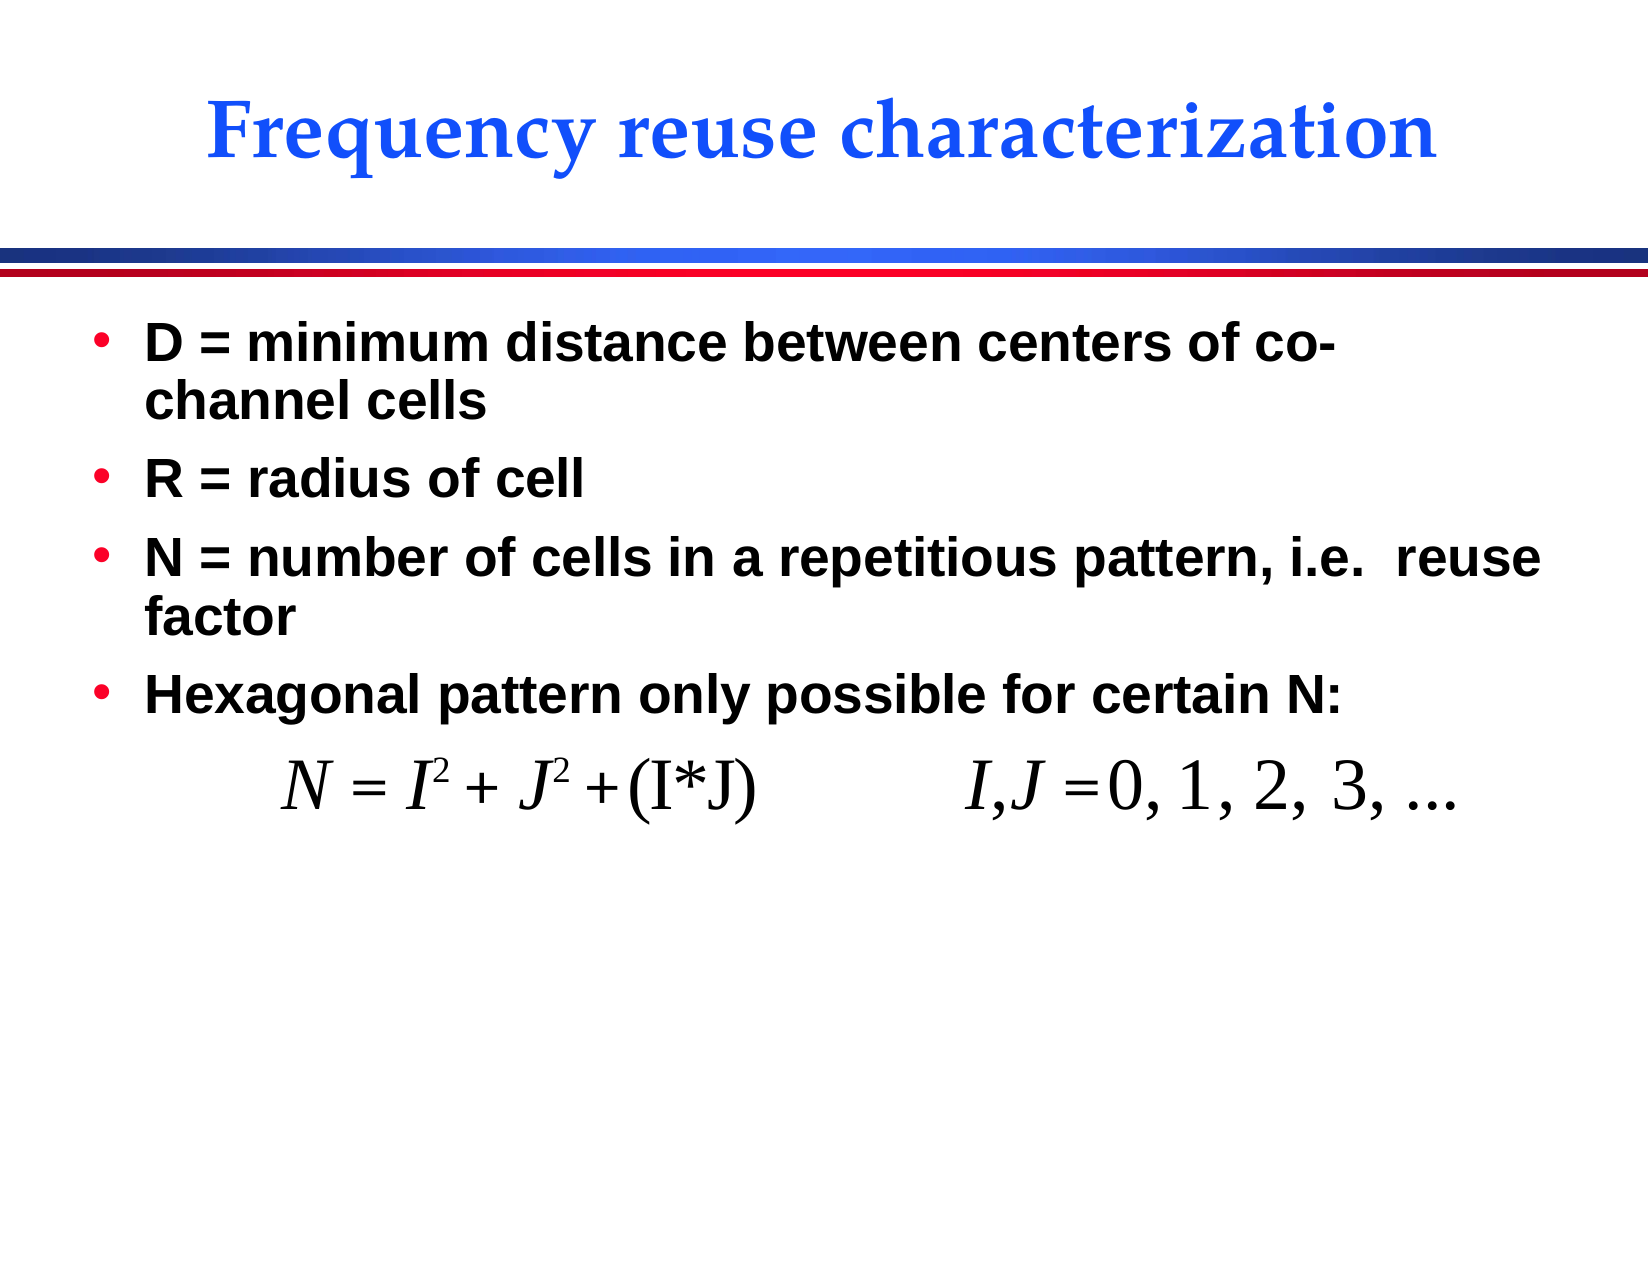

# Frequency reuse characterization
D = minimum distance between centers of co-  channel cells
R = radius of cell
N = number of cells in a repetitious pattern, i.e.  reuse factor
Hexagonal pattern only possible for certain N:
N = I2 + J2 +(I*J)	I,J =0, 1 , 2, 3, ...